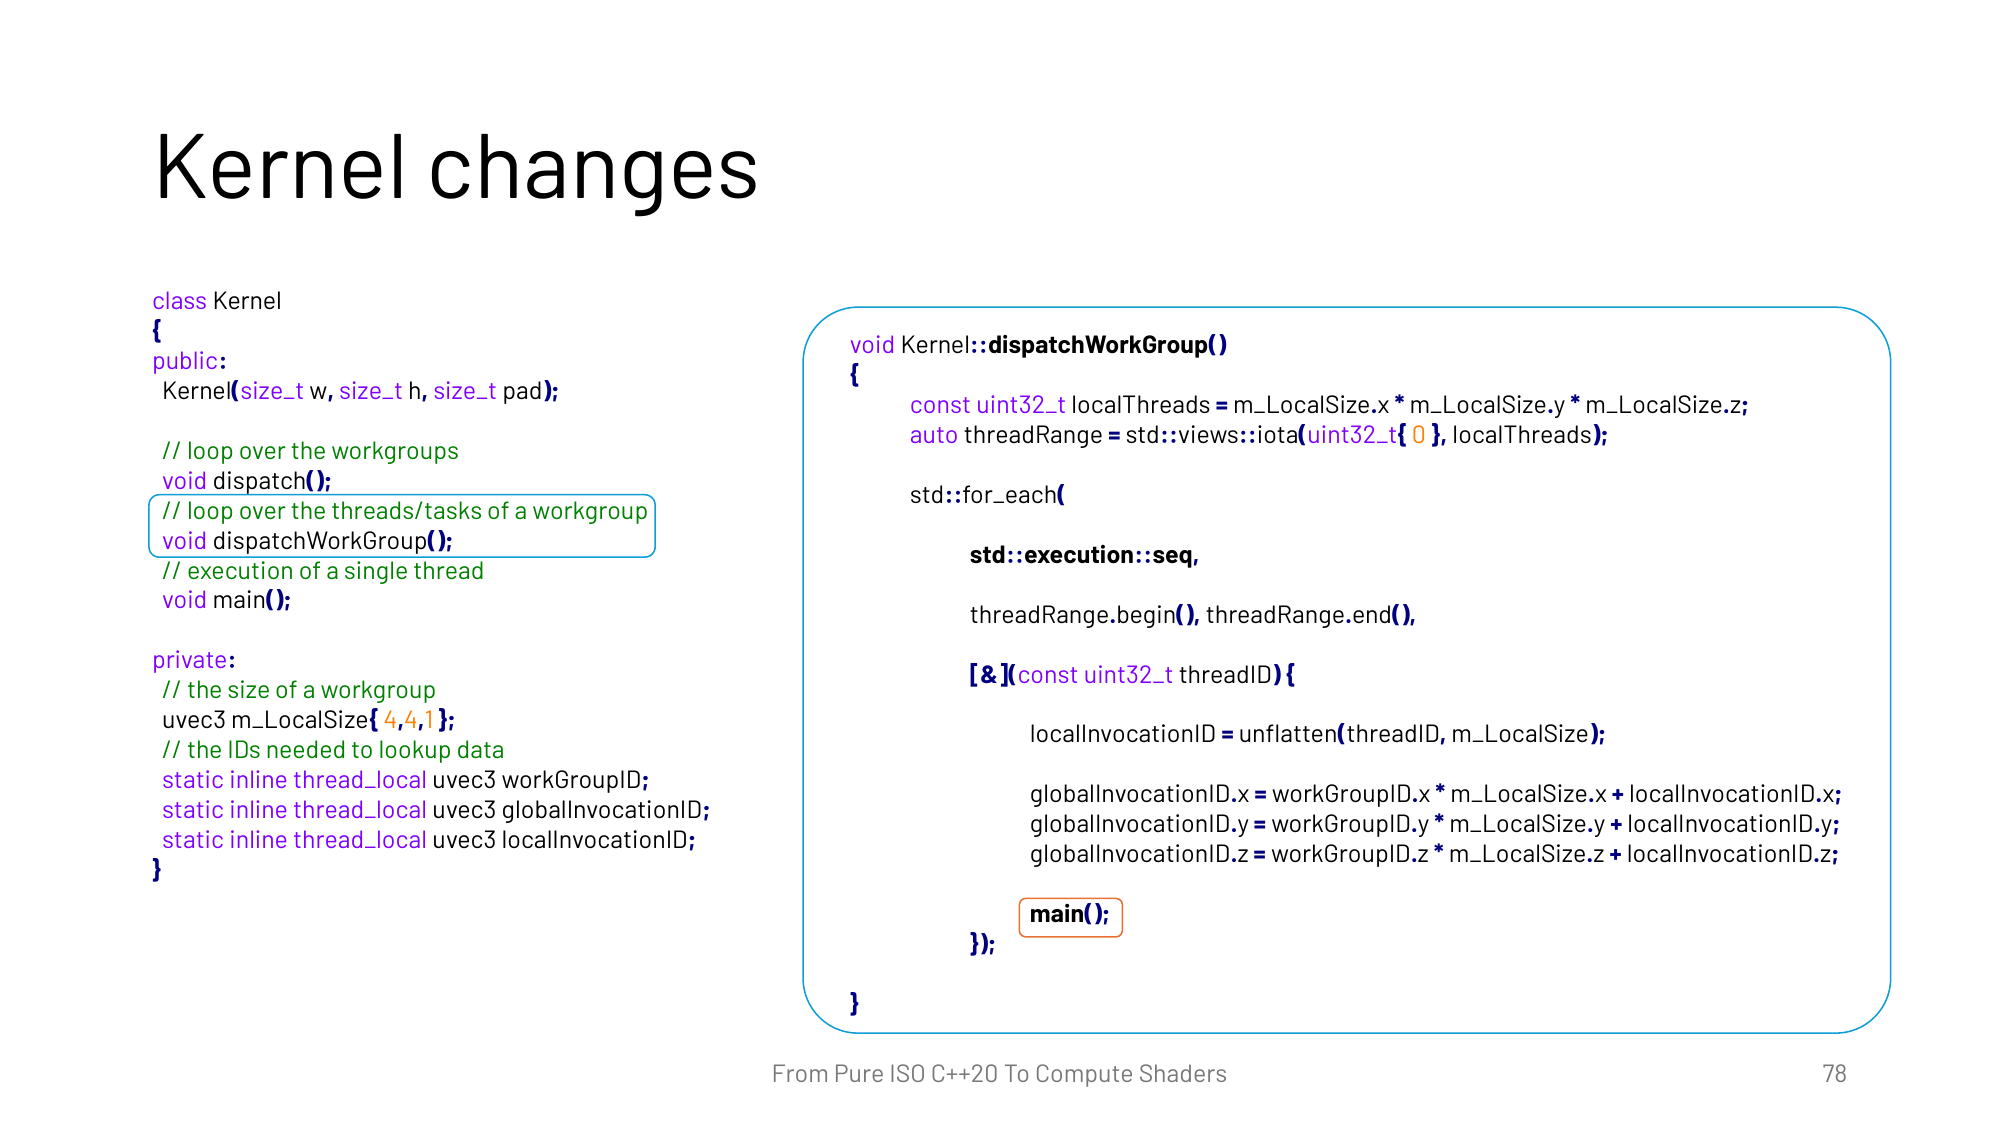

# Kernel changes
class Kernel
{
public:
  Kernel(size_t w, size_t h, size_t pad);

  // loop over the workgroups
  void dispatch();
  // loop over the threads/tasks of a workgroup
  void dispatchWorkGroup();
  // execution of a single thread
  void main();

private:
  // the size of a workgroup
  uvec3 m_LocalSize{ 4,4,1 };
  // the IDs needed to lookup data
  static inline thread_local uvec3 workGroupID;
  static inline thread_local uvec3 globalInvocationID;
  static inline thread_local uvec3 localInvocationID;
}

void Kernel::dispatchWorkGroup()
{
	const uint32_t localThreads = m_LocalSize.x * m_LocalSize.y * m_LocalSize.z;
	auto threadRange = std::views::iota(uint32_t{ 0 }, localThreads);

	std::for_each(

		std::execution::seq,

		threadRange.begin(), threadRange.end(),

		[&](const uint32_t threadID) {

			localInvocationID = unflatten(threadID, m_LocalSize);

			globalInvocationID.x = workGroupID.x * m_LocalSize.x + localInvocationID.x;
			globalInvocationID.y = workGroupID.y * m_LocalSize.y + localInvocationID.y;
			globalInvocationID.z = workGroupID.z * m_LocalSize.z + localInvocationID.z;

			main();
		});

}

From Pure ISO C++20 To Compute Shaders
78